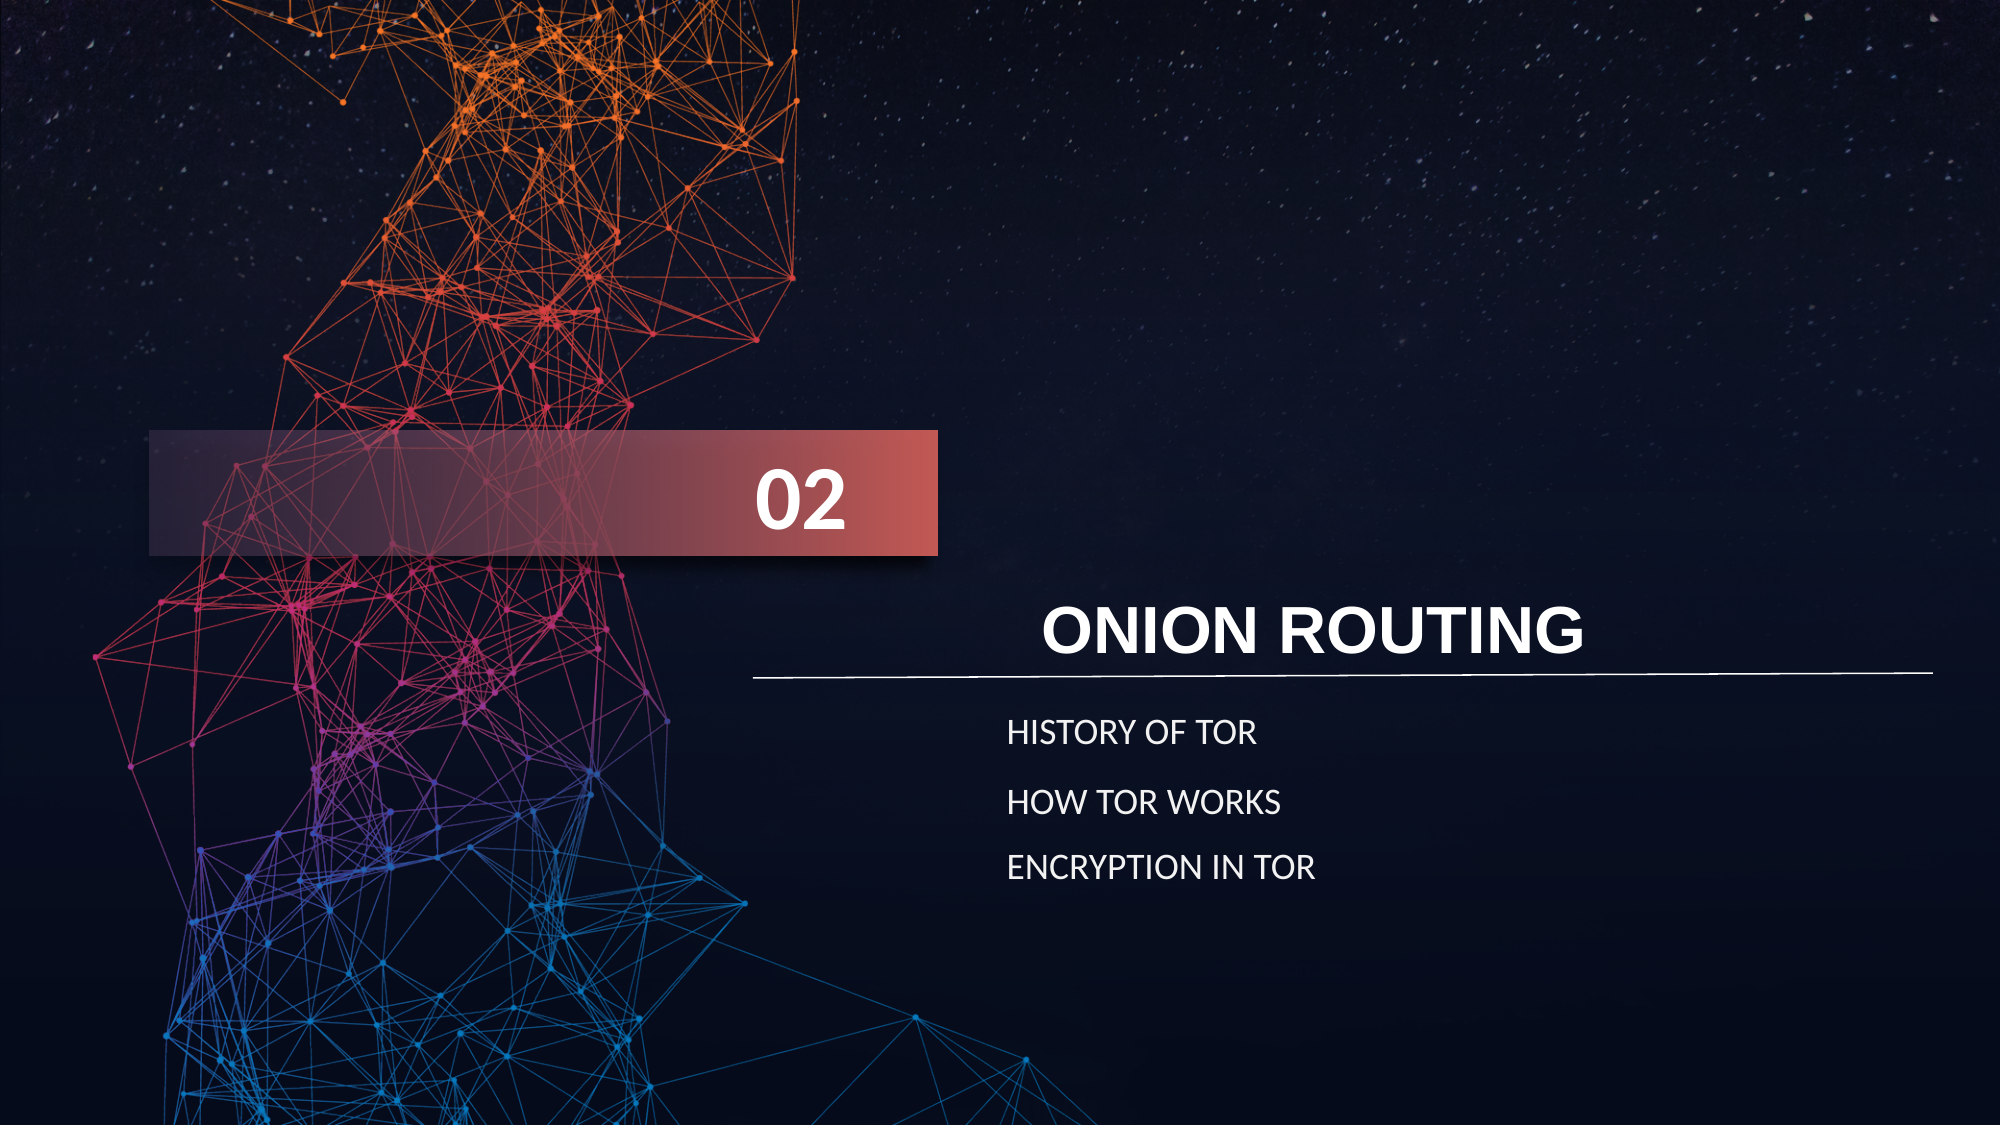

02

ONION ROUTING
HISTORY OF TOR
HOW TOR WORKS
ENCRYPTION IN TOR